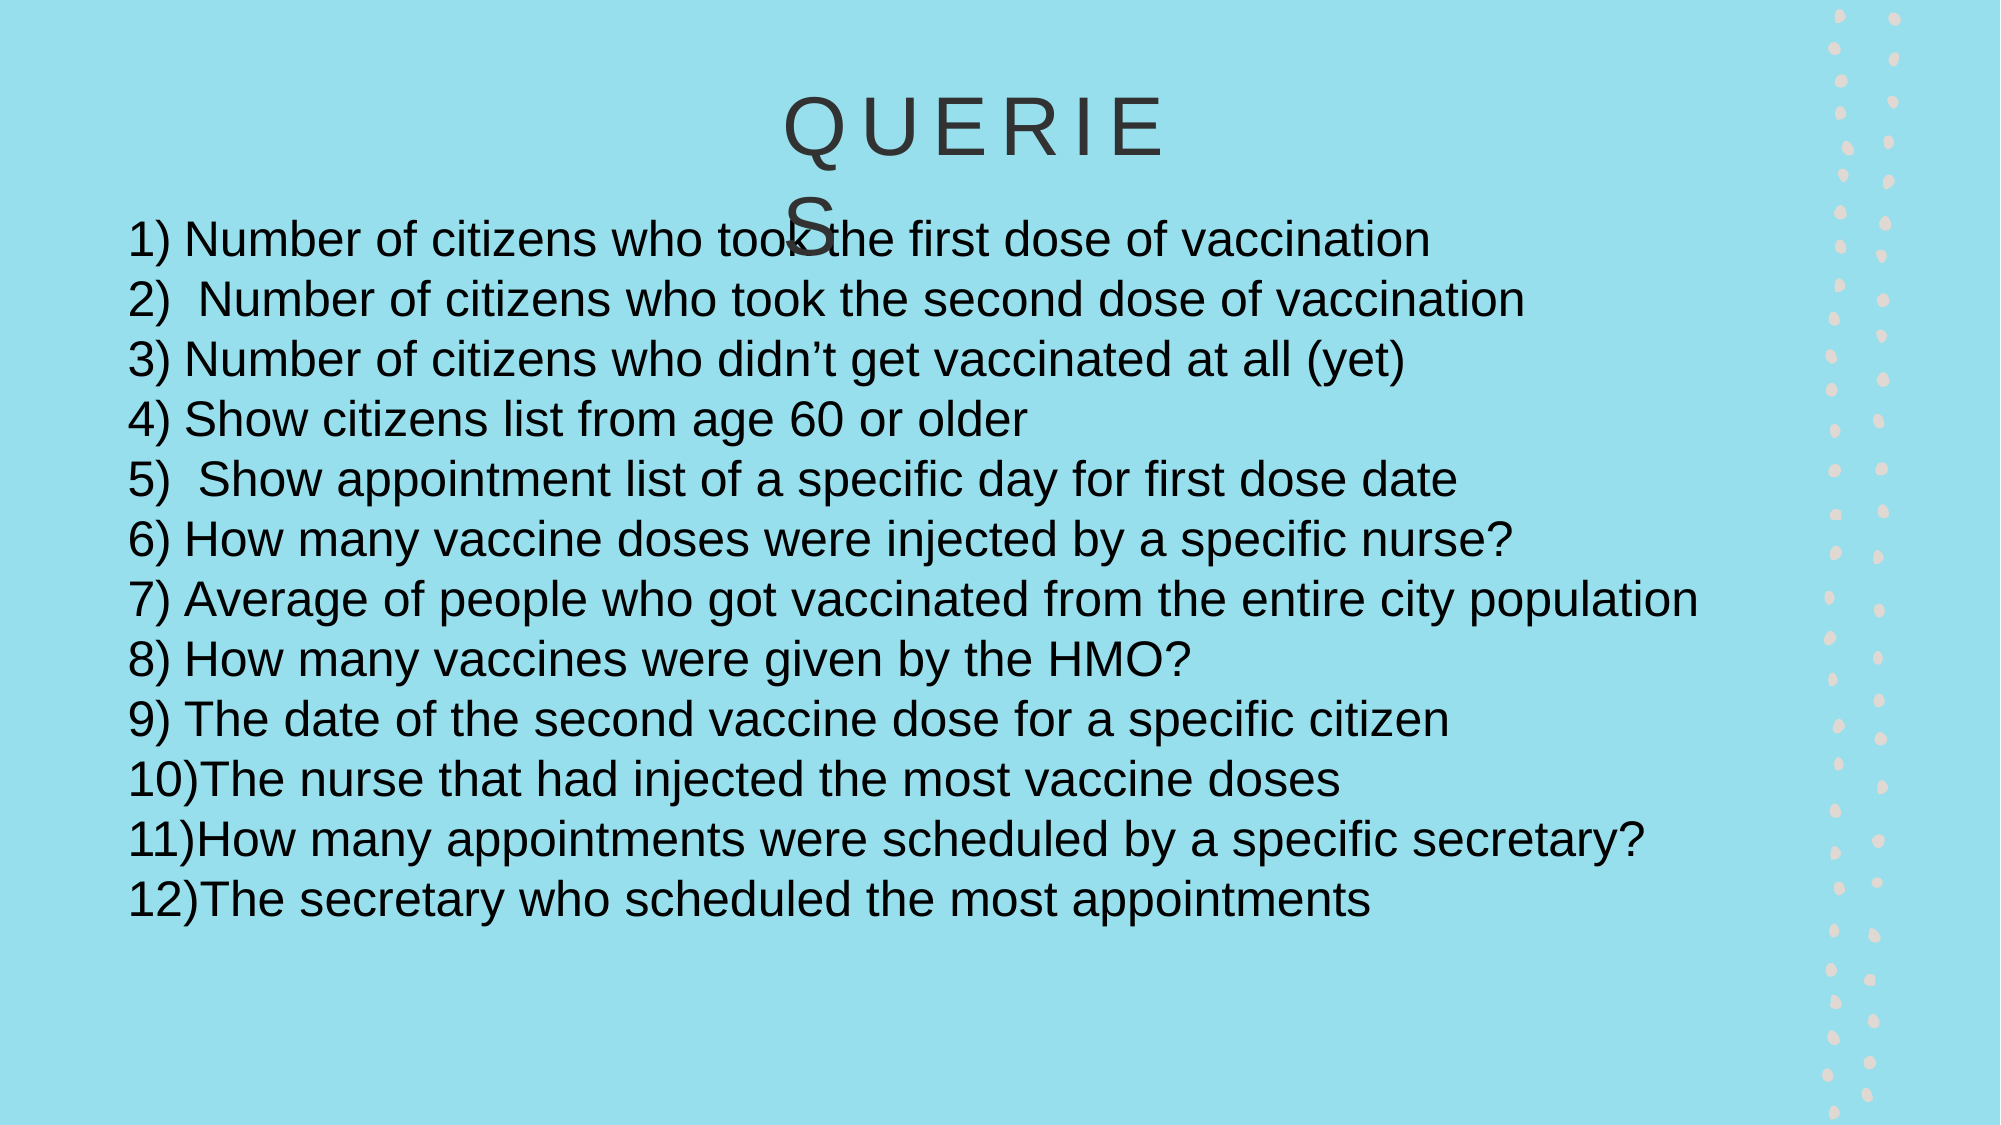

Queries
Number of citizens who took the first dose of vaccination
 Number of citizens who took the second dose of vaccination
Number of citizens who didn’t get vaccinated at all (yet)
Show citizens list from age 60 or older
 Show appointment list of a specific day for first dose date
How many vaccine doses were injected by a specific nurse?
Average of people who got vaccinated from the entire city population
How many vaccines were given by the HMO?
The date of the second vaccine dose for a specific citizen
The nurse that had injected the most vaccine doses
How many appointments were scheduled by a specific secretary?
The secretary who scheduled the most appointments